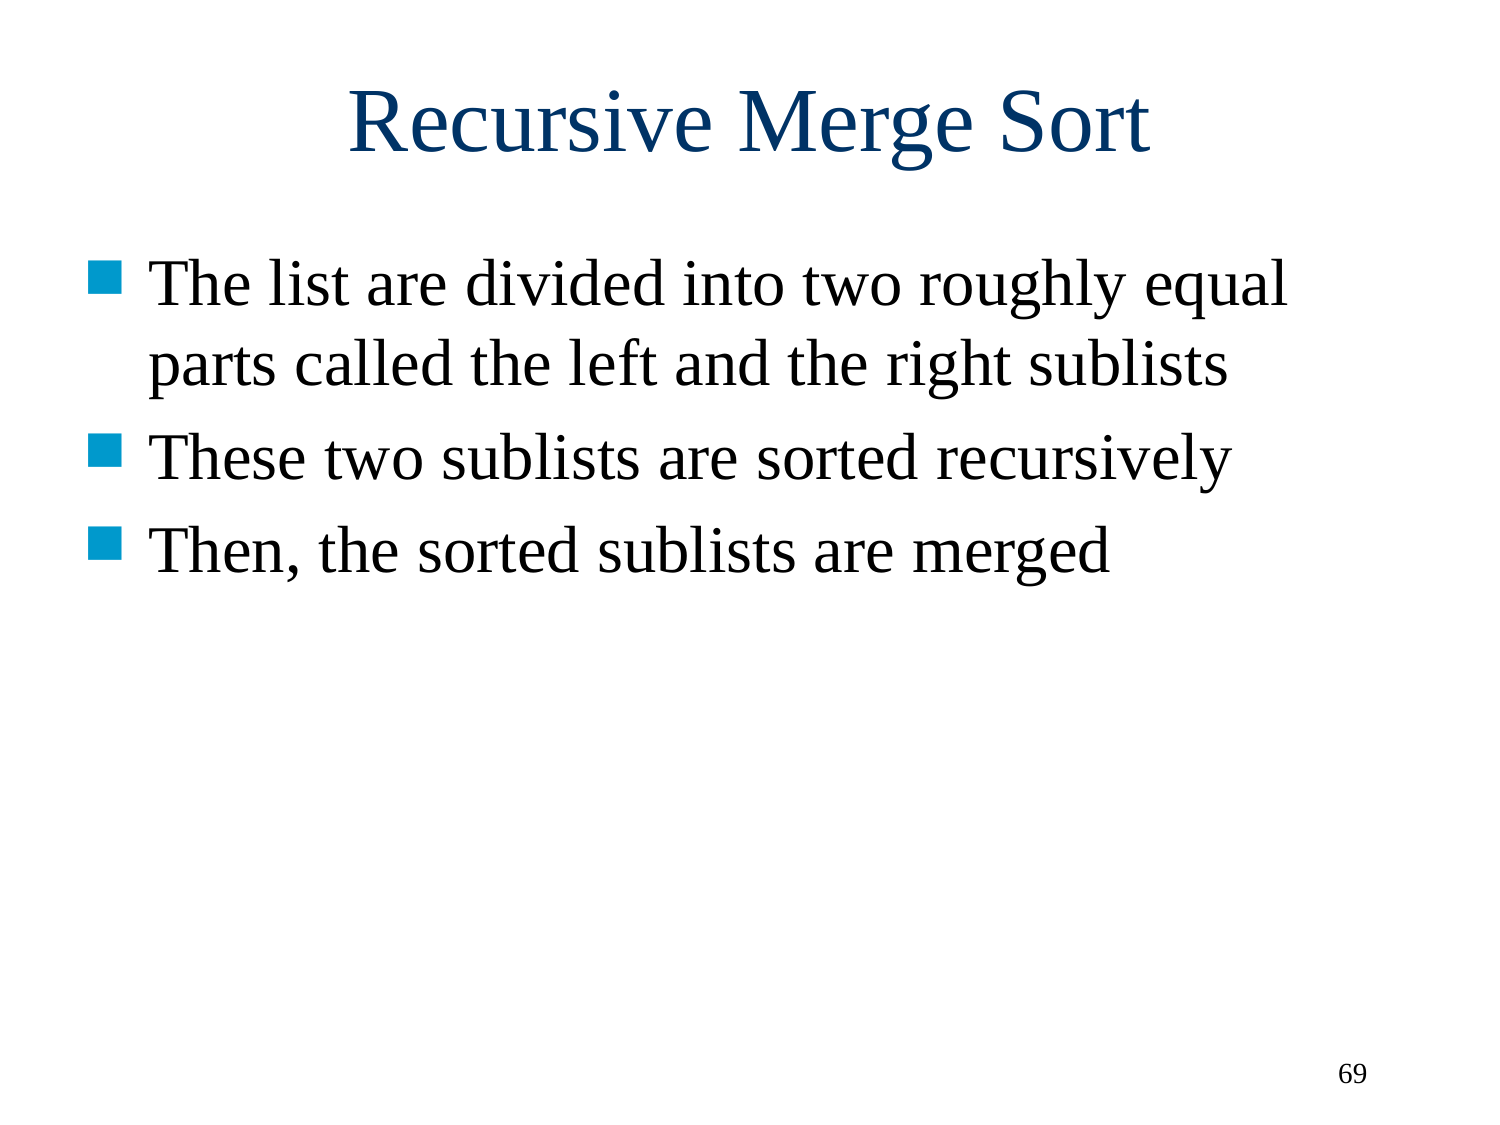

# Recursive Merge Sort
The list are divided into two roughly equal parts called the left and the right sublists
These two sublists are sorted recursively
Then, the sorted sublists are merged

69